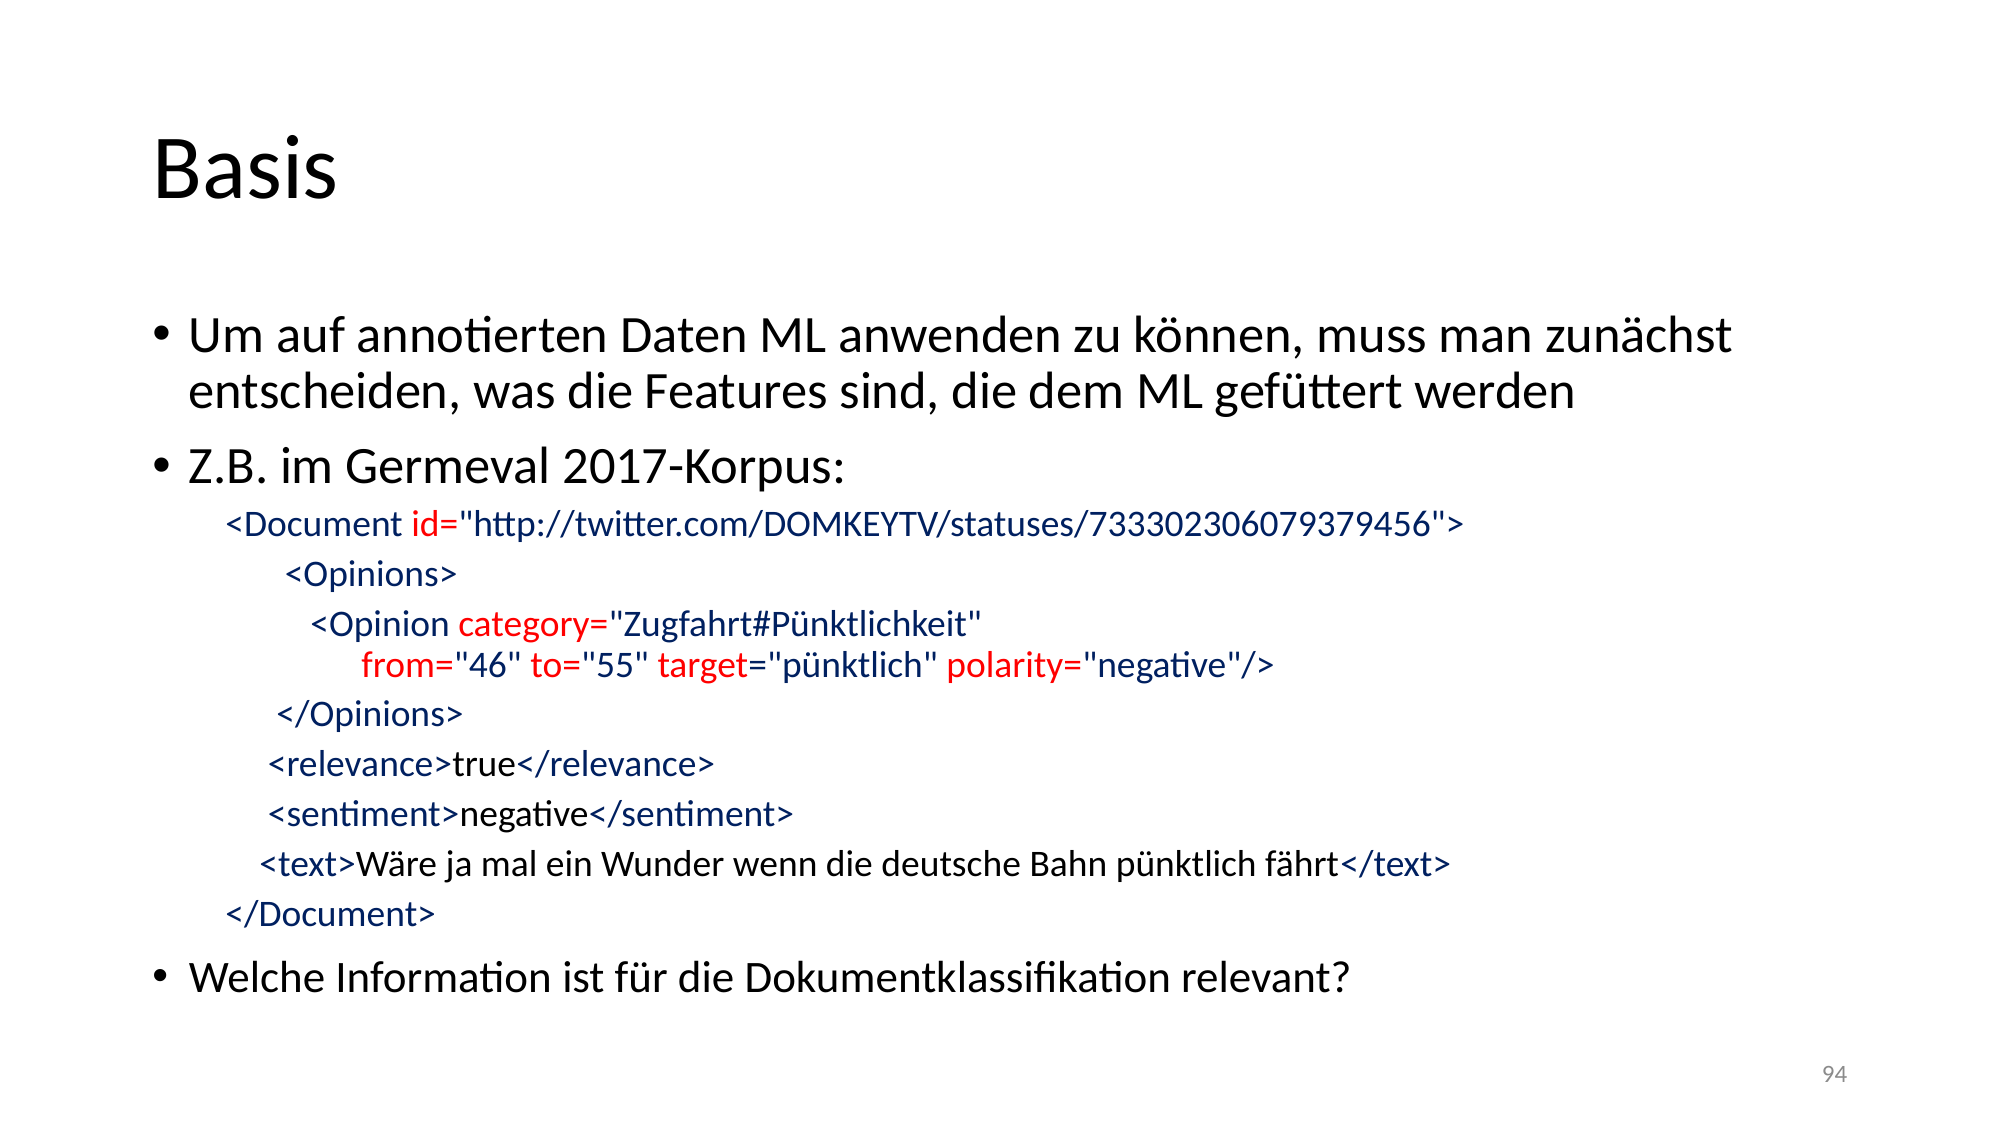

# Basis
Um auf annotierten Daten ML anwenden zu können, muss man zunächst entscheiden, was die Features sind, die dem ML gefüttert werden
Z.B. im Germeval 2017-Korpus:
<Document id="http://twitter.com/DOMKEYTV/statuses/733302306079379456">
       <Opinions>
          <Opinion category="Zugfahrt#Pünktlichkeit"
                from="46" to="55" target="pünktlich" polarity="negative"/>
      </Opinions>
     <relevance>true</relevance>
     <sentiment>negative</sentiment>
    <text>Wäre ja mal ein Wunder wenn die deutsche Bahn pünktlich fährt</text>
</Document>
Welche Information ist für die Dokumentklassifikation relevant?
94